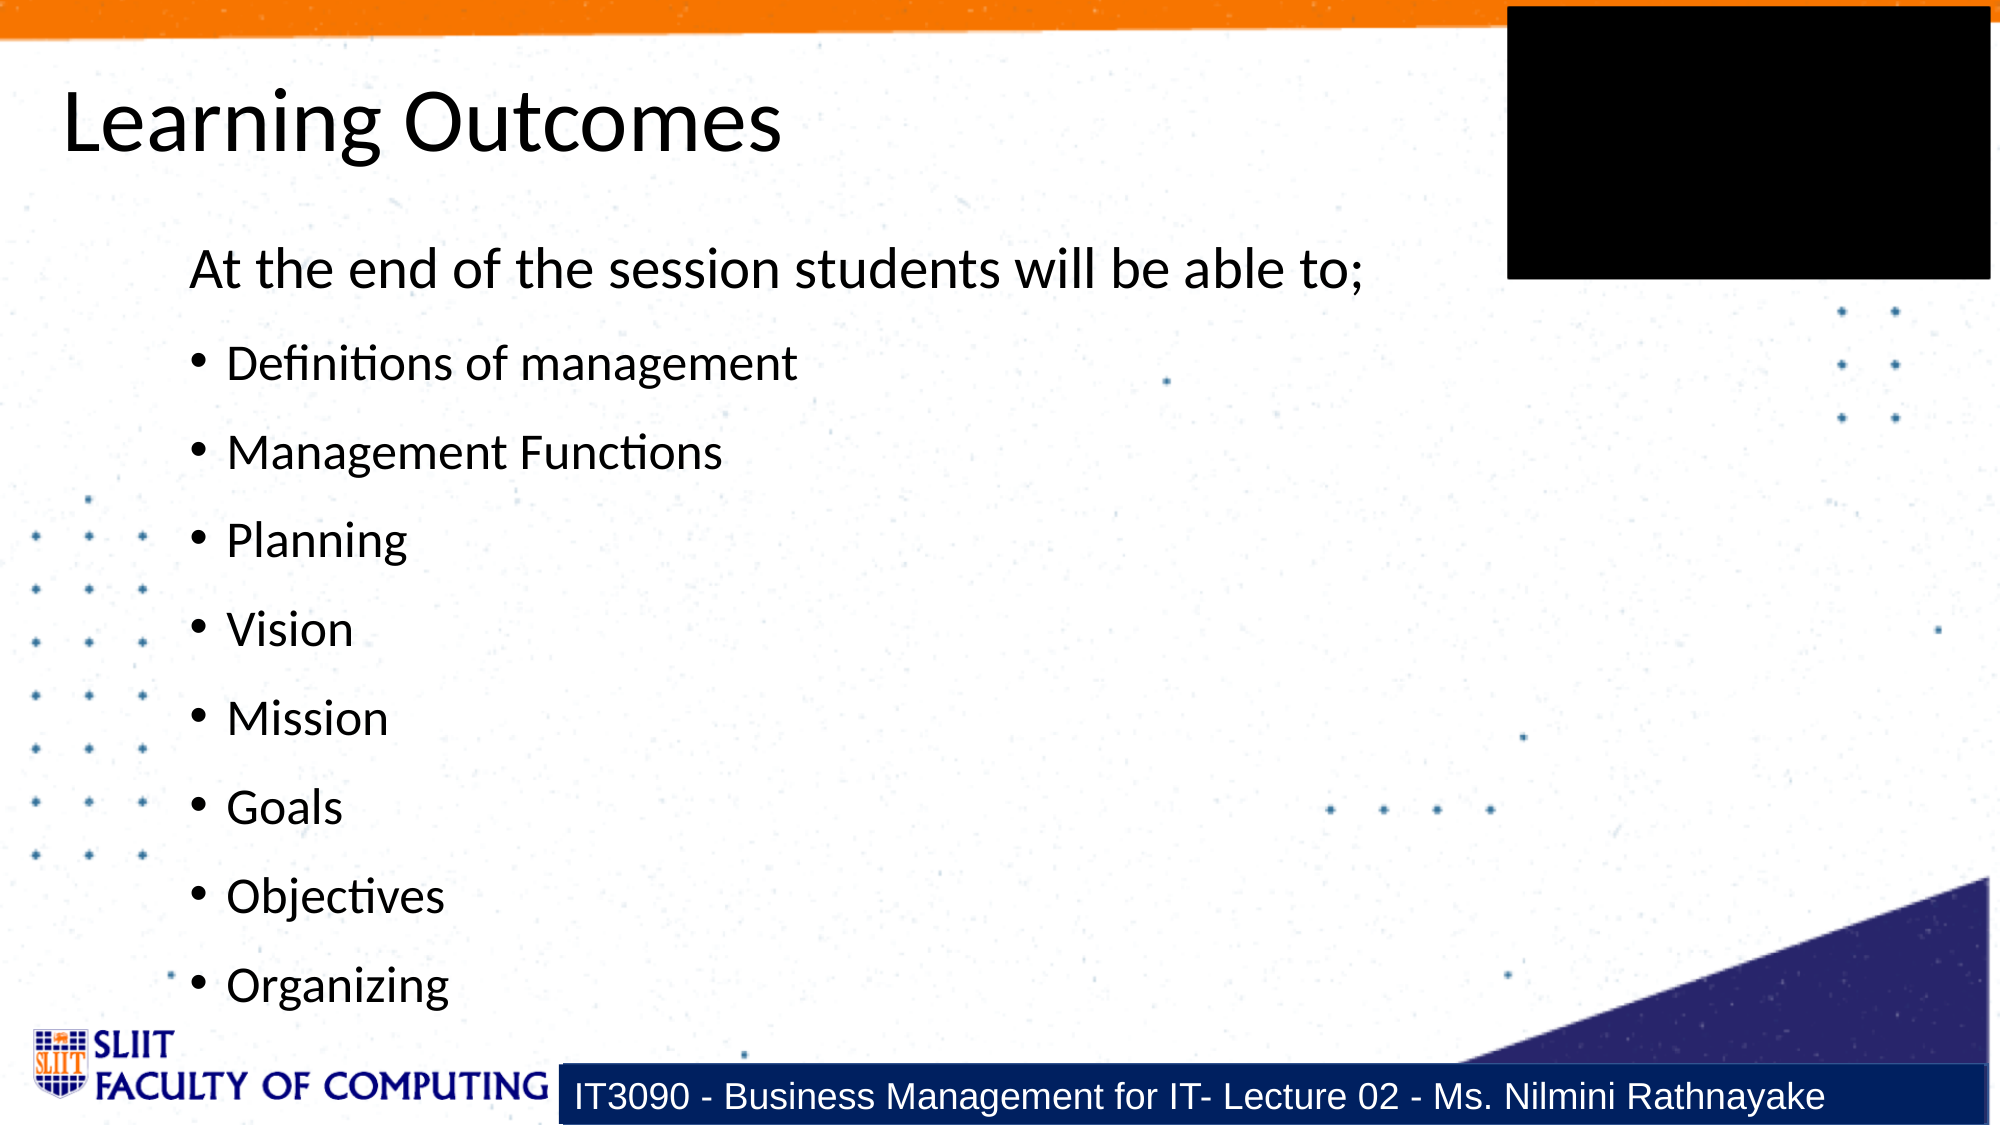

# Learning Outcomes
At the end of the session students will be able to;
Definitions of management
Management Functions
Planning
Vision
Mission
Goals
Objectives
Organizing

IT3090 - Business Management for IT- Lecture 02 - Ms. Nilmini Rathnayake